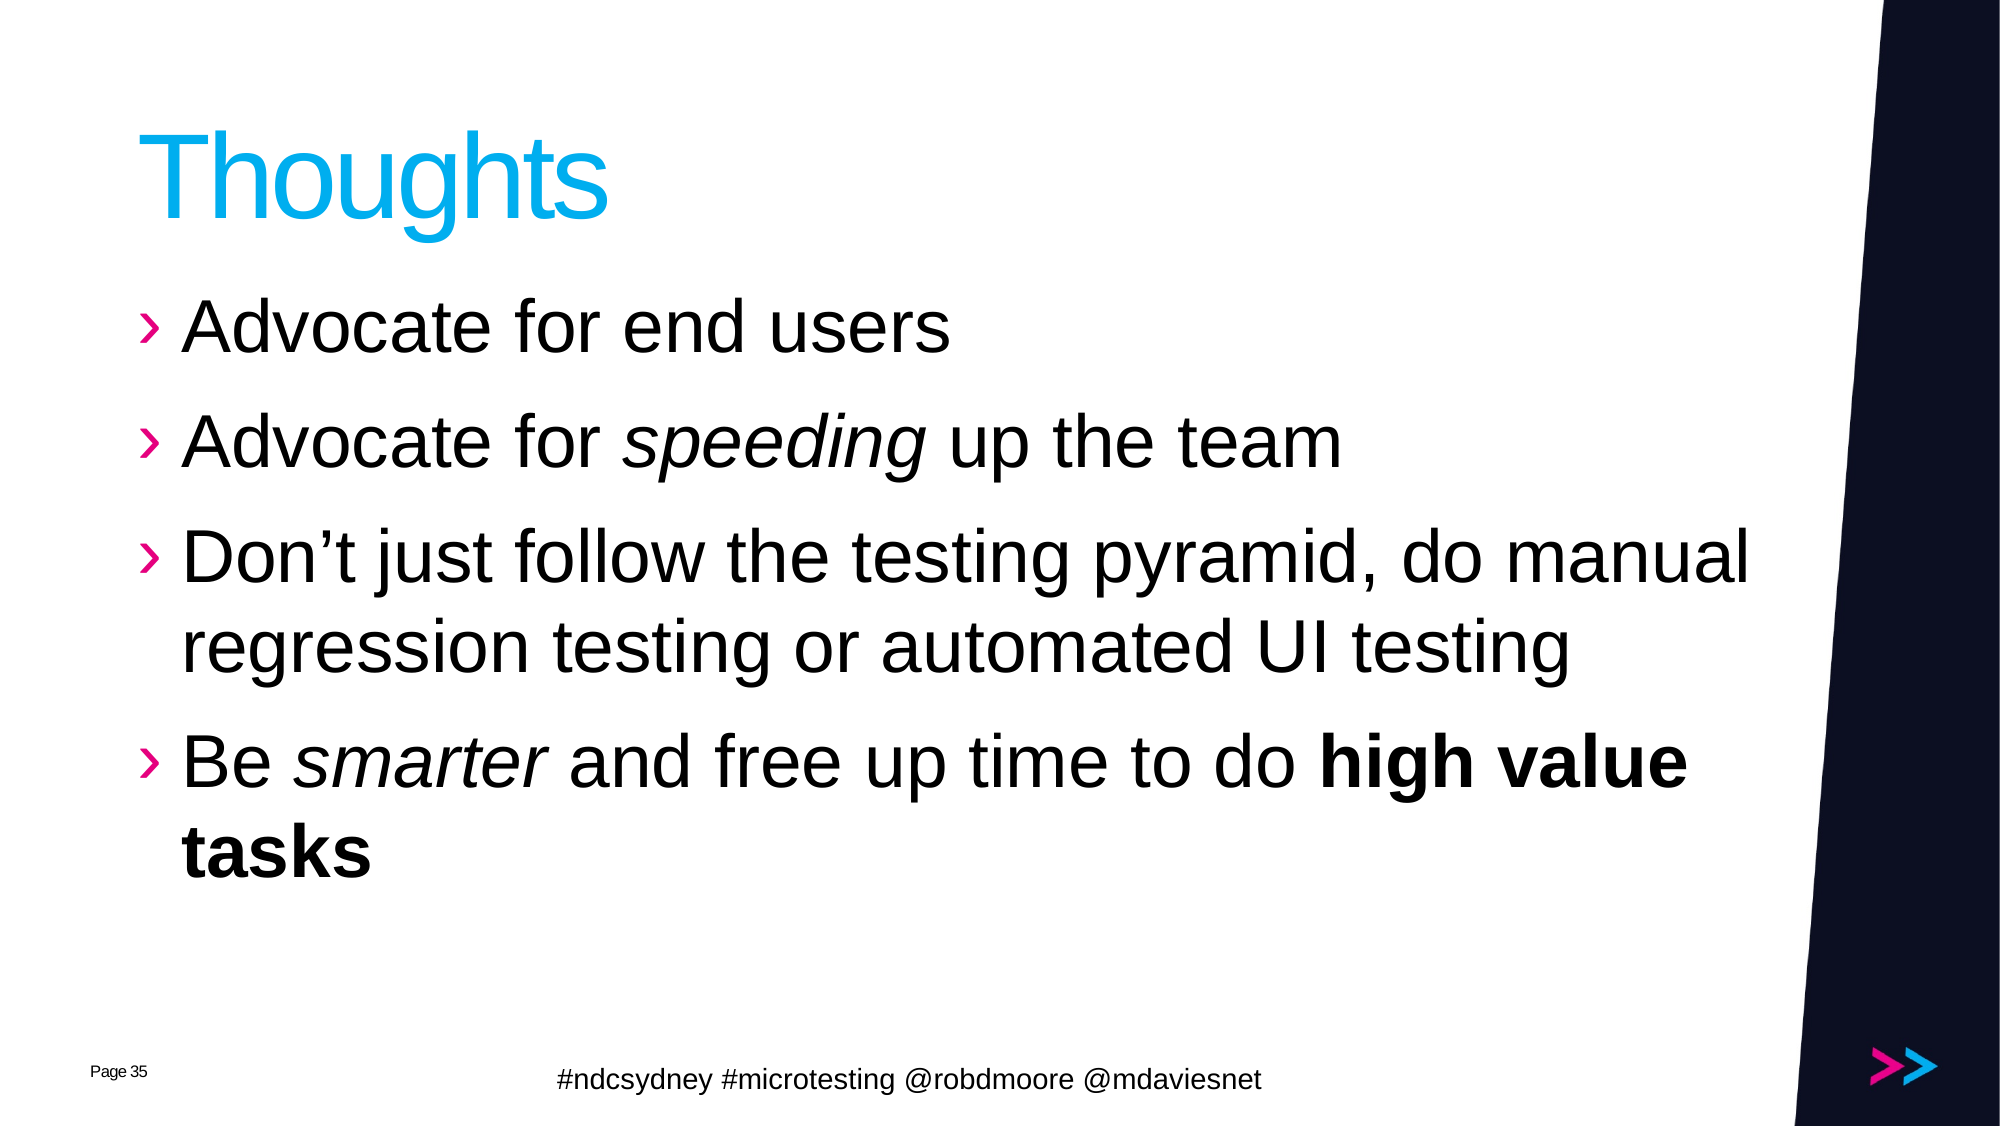

# Thoughts
Advocate for end users
Advocate for speeding up the team
Don’t just follow the testing pyramid, do manual regression testing or automated UI testing
Be smarter and free up time to do high value tasks

35